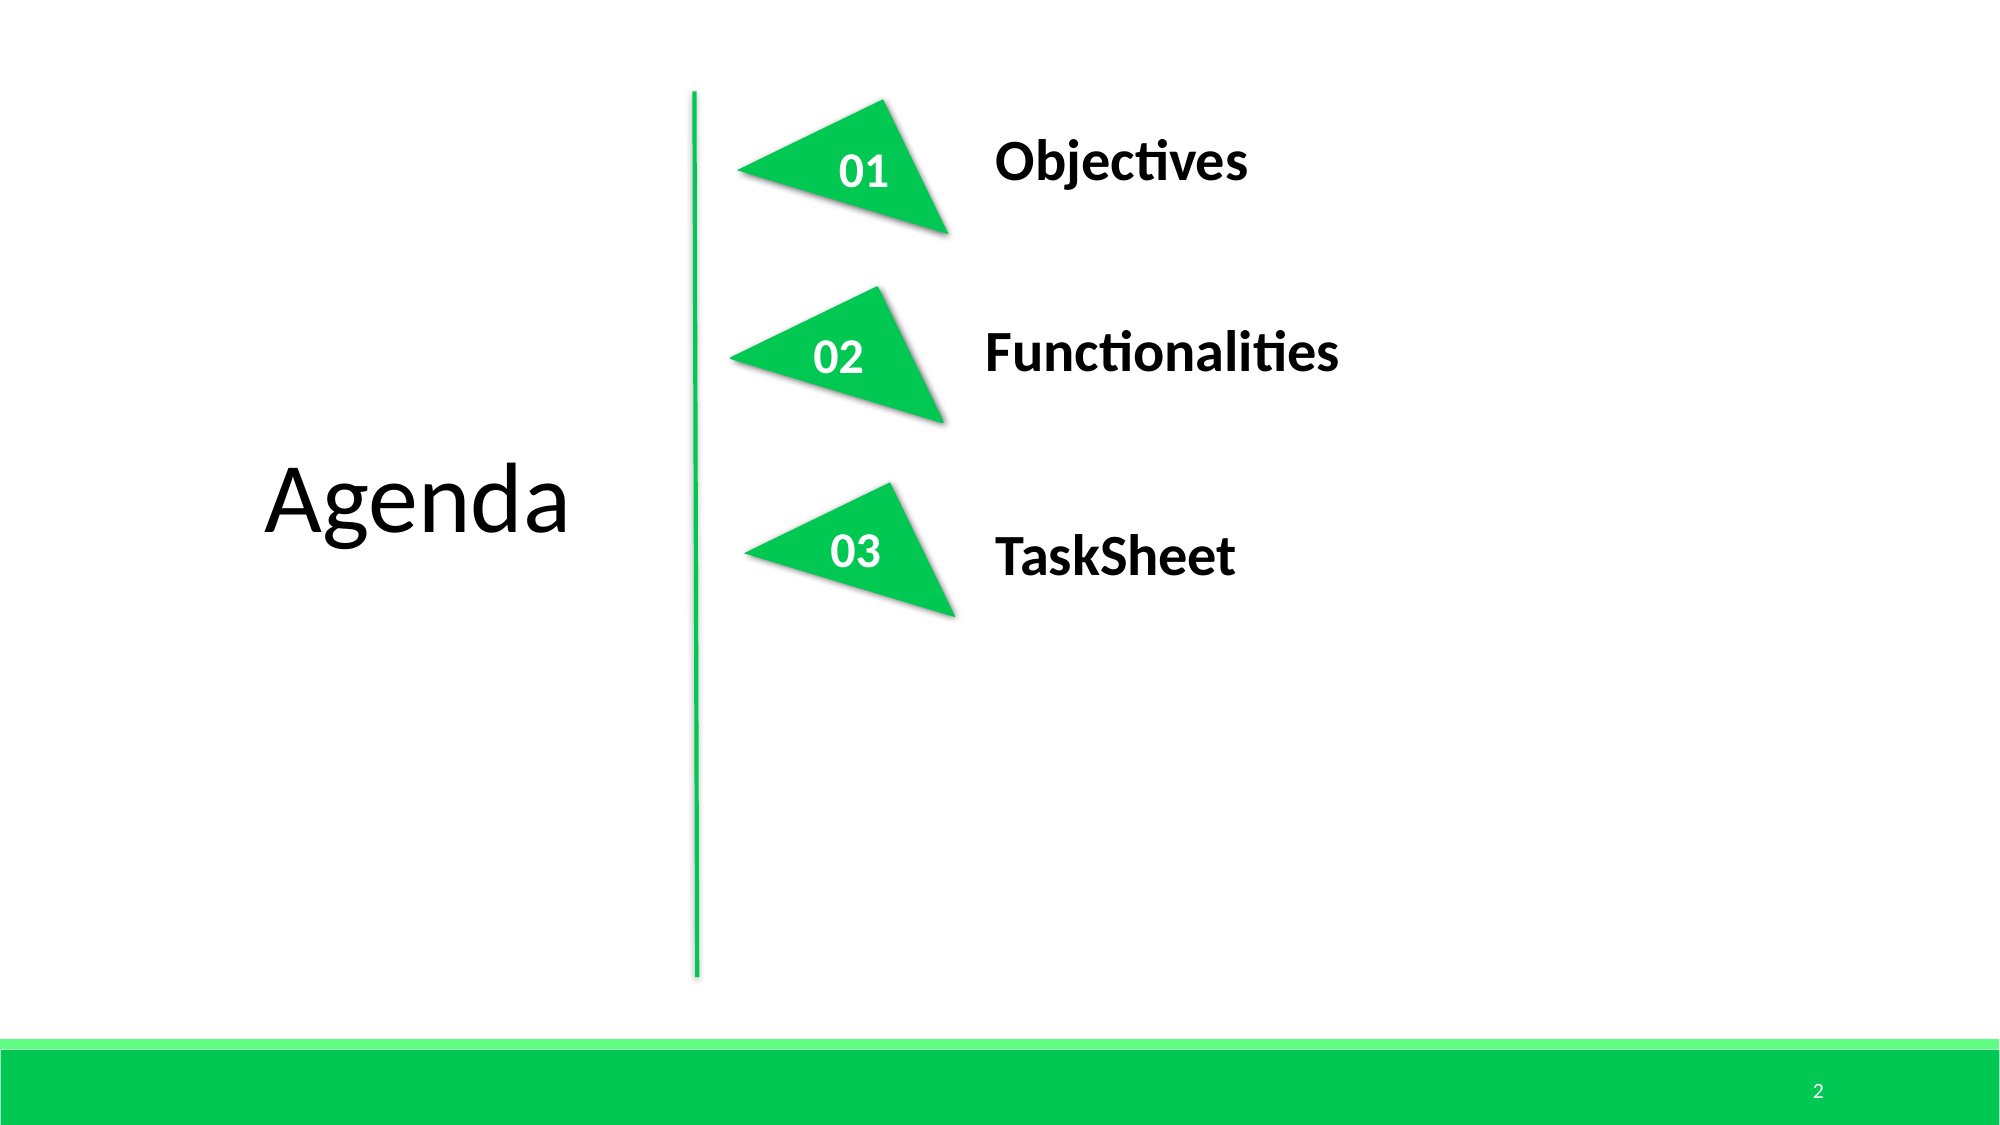

Objectives

01
01
Functionalities

02
Agenda
03
TaskSheet

04
05
2